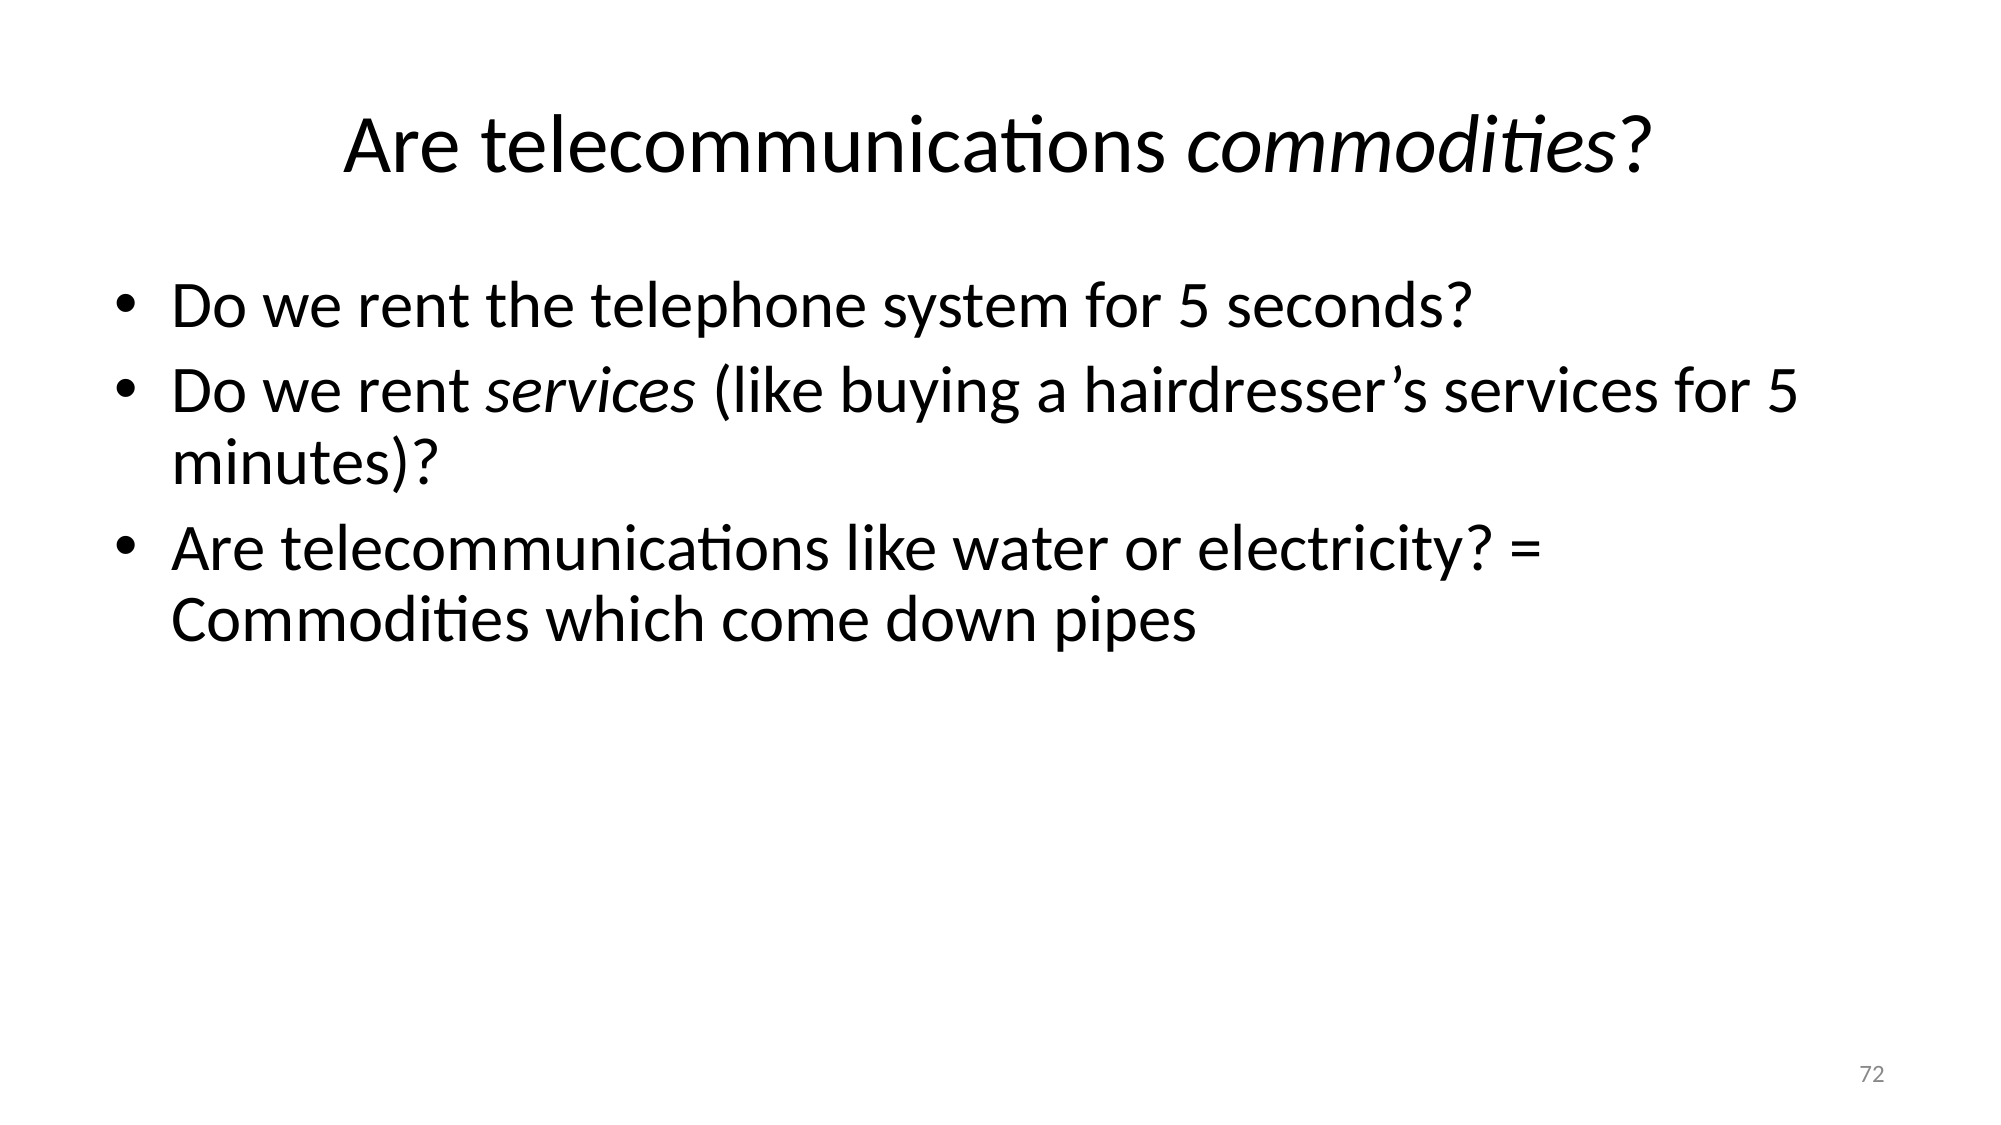

# Are telecommunications commodities?
Do we rent the telephone system for 5 seconds?
Do we rent services (like buying a hairdresser’s services for 5 minutes)?
Are telecommunications like water or electricity? = Commodities which come down pipes
72